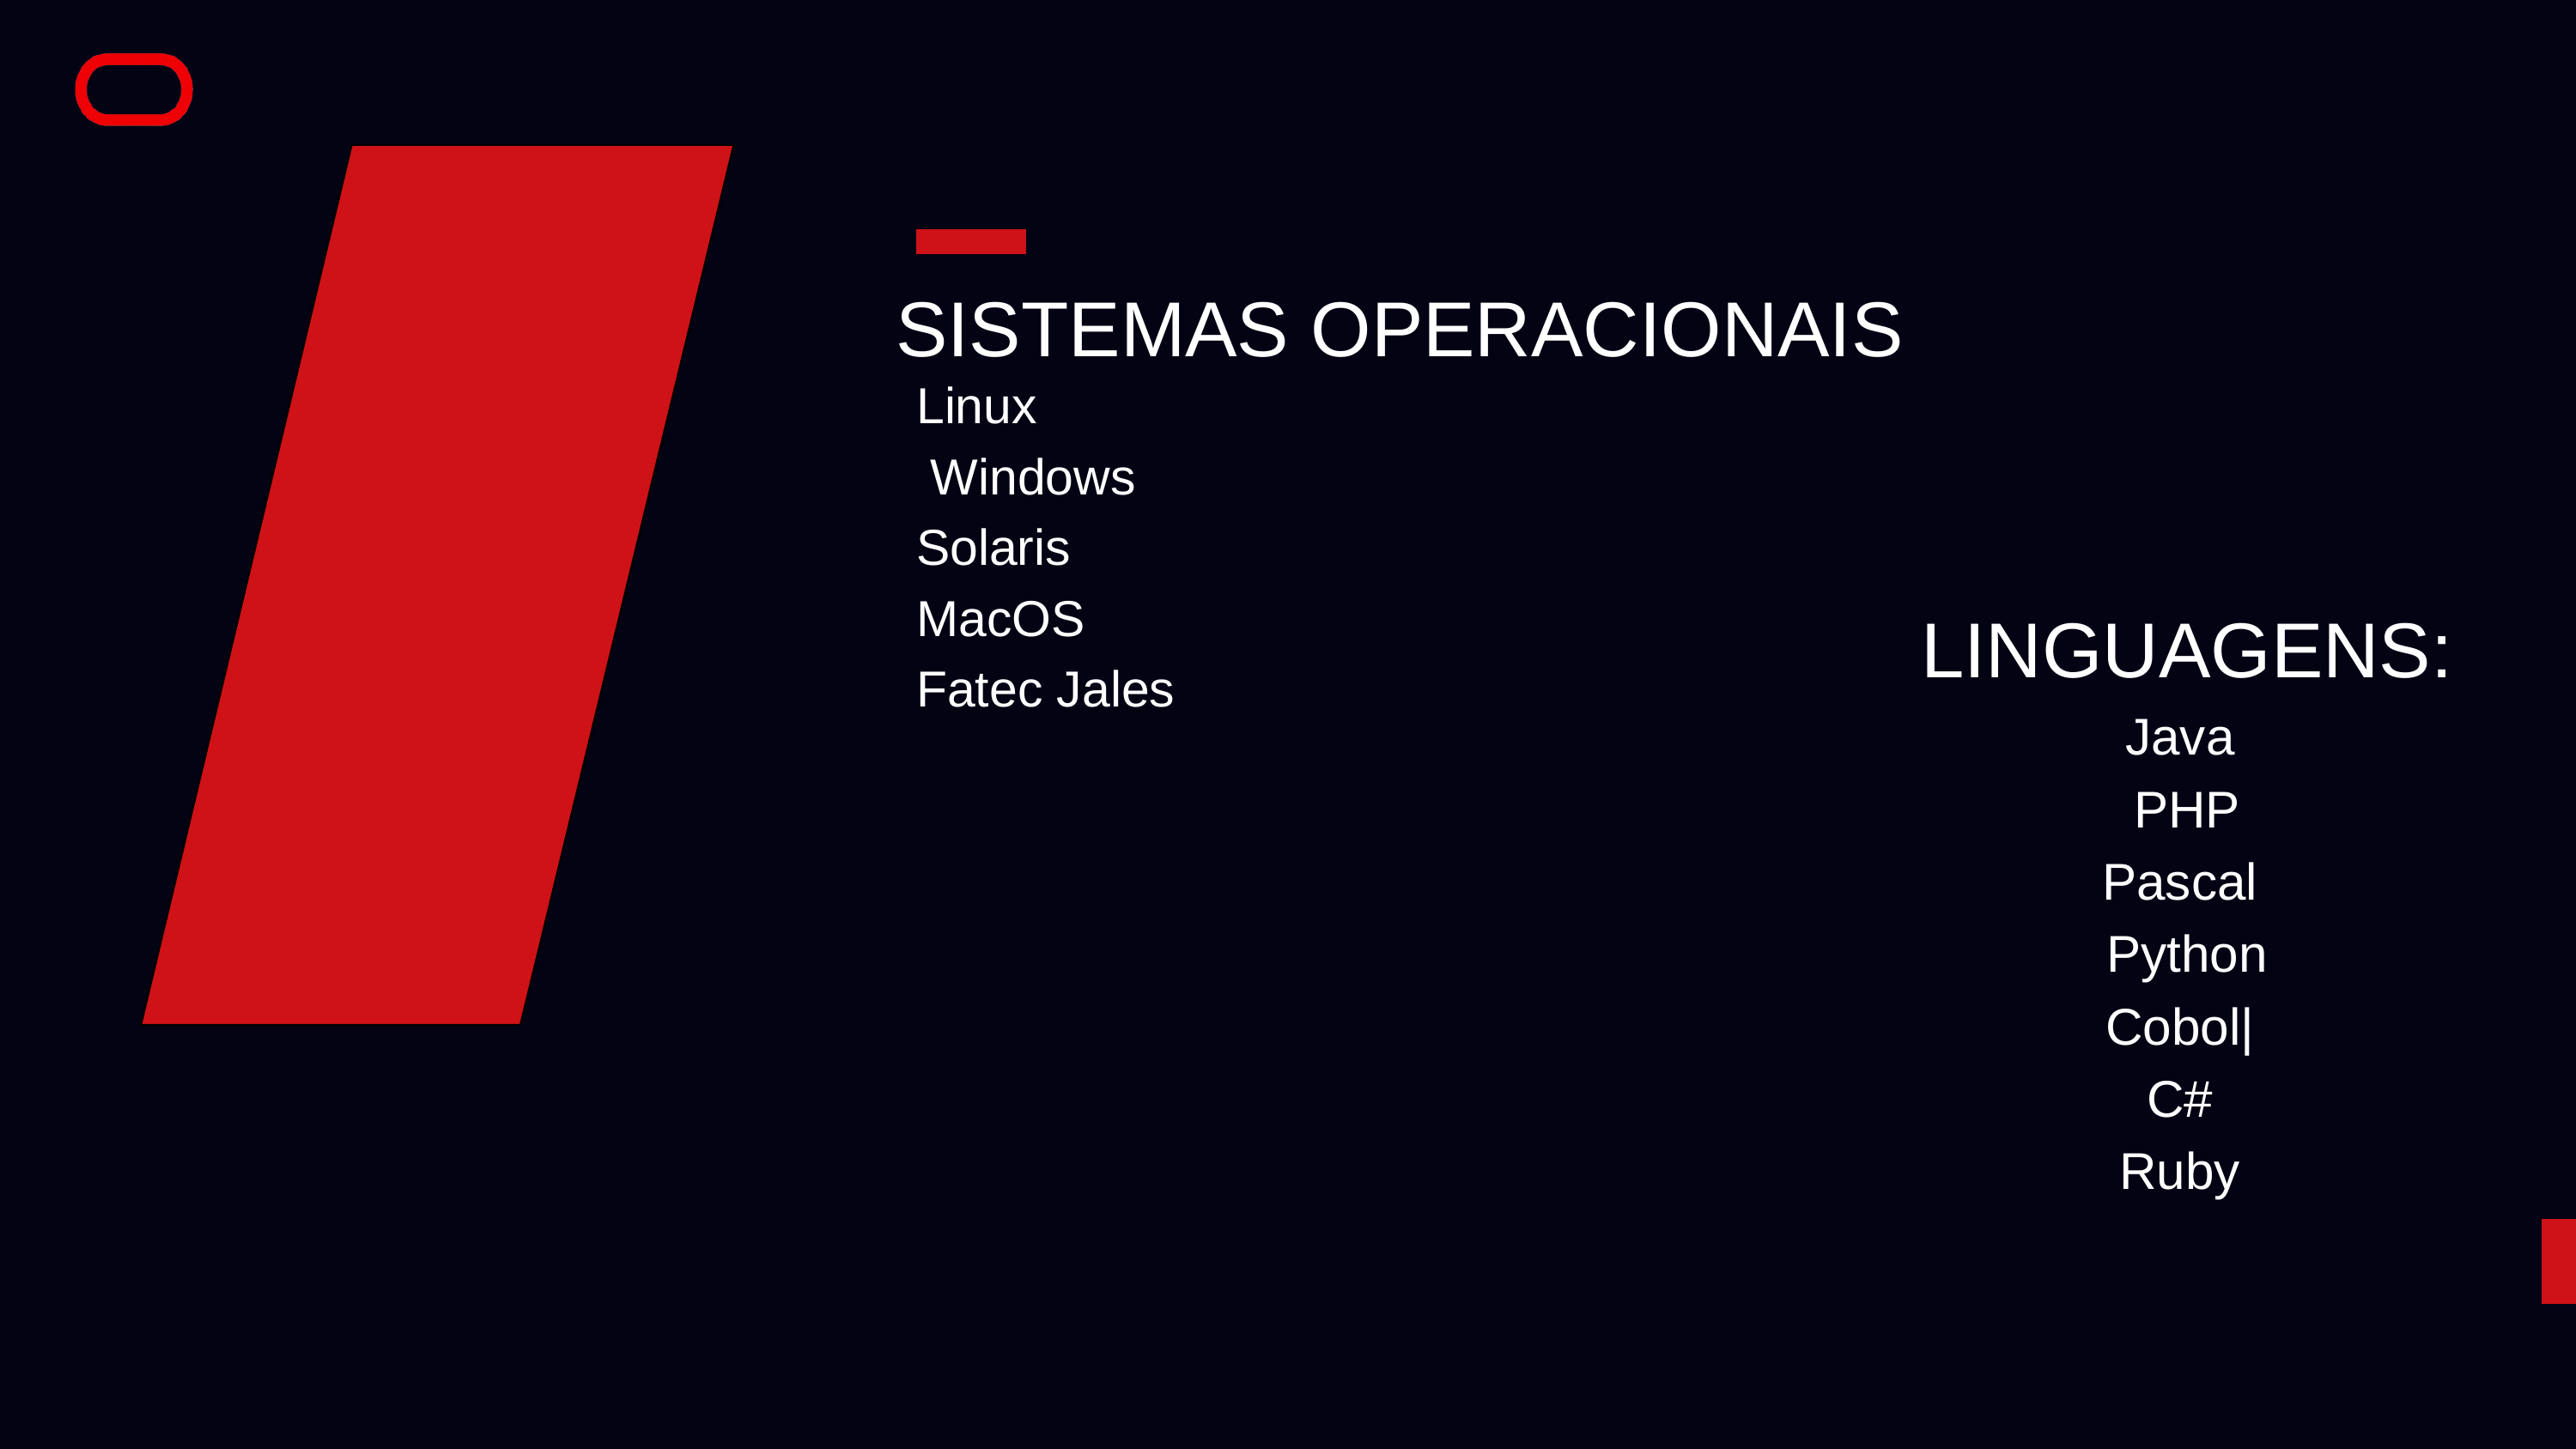

SISTEMAS OPERACIONAIS
Linux
 Windows
Solaris
MacOS
Fatec Jales

LINGUAGENS:

Java
 PHP
Pascal
 Python
Cobol|
С#
Ruby